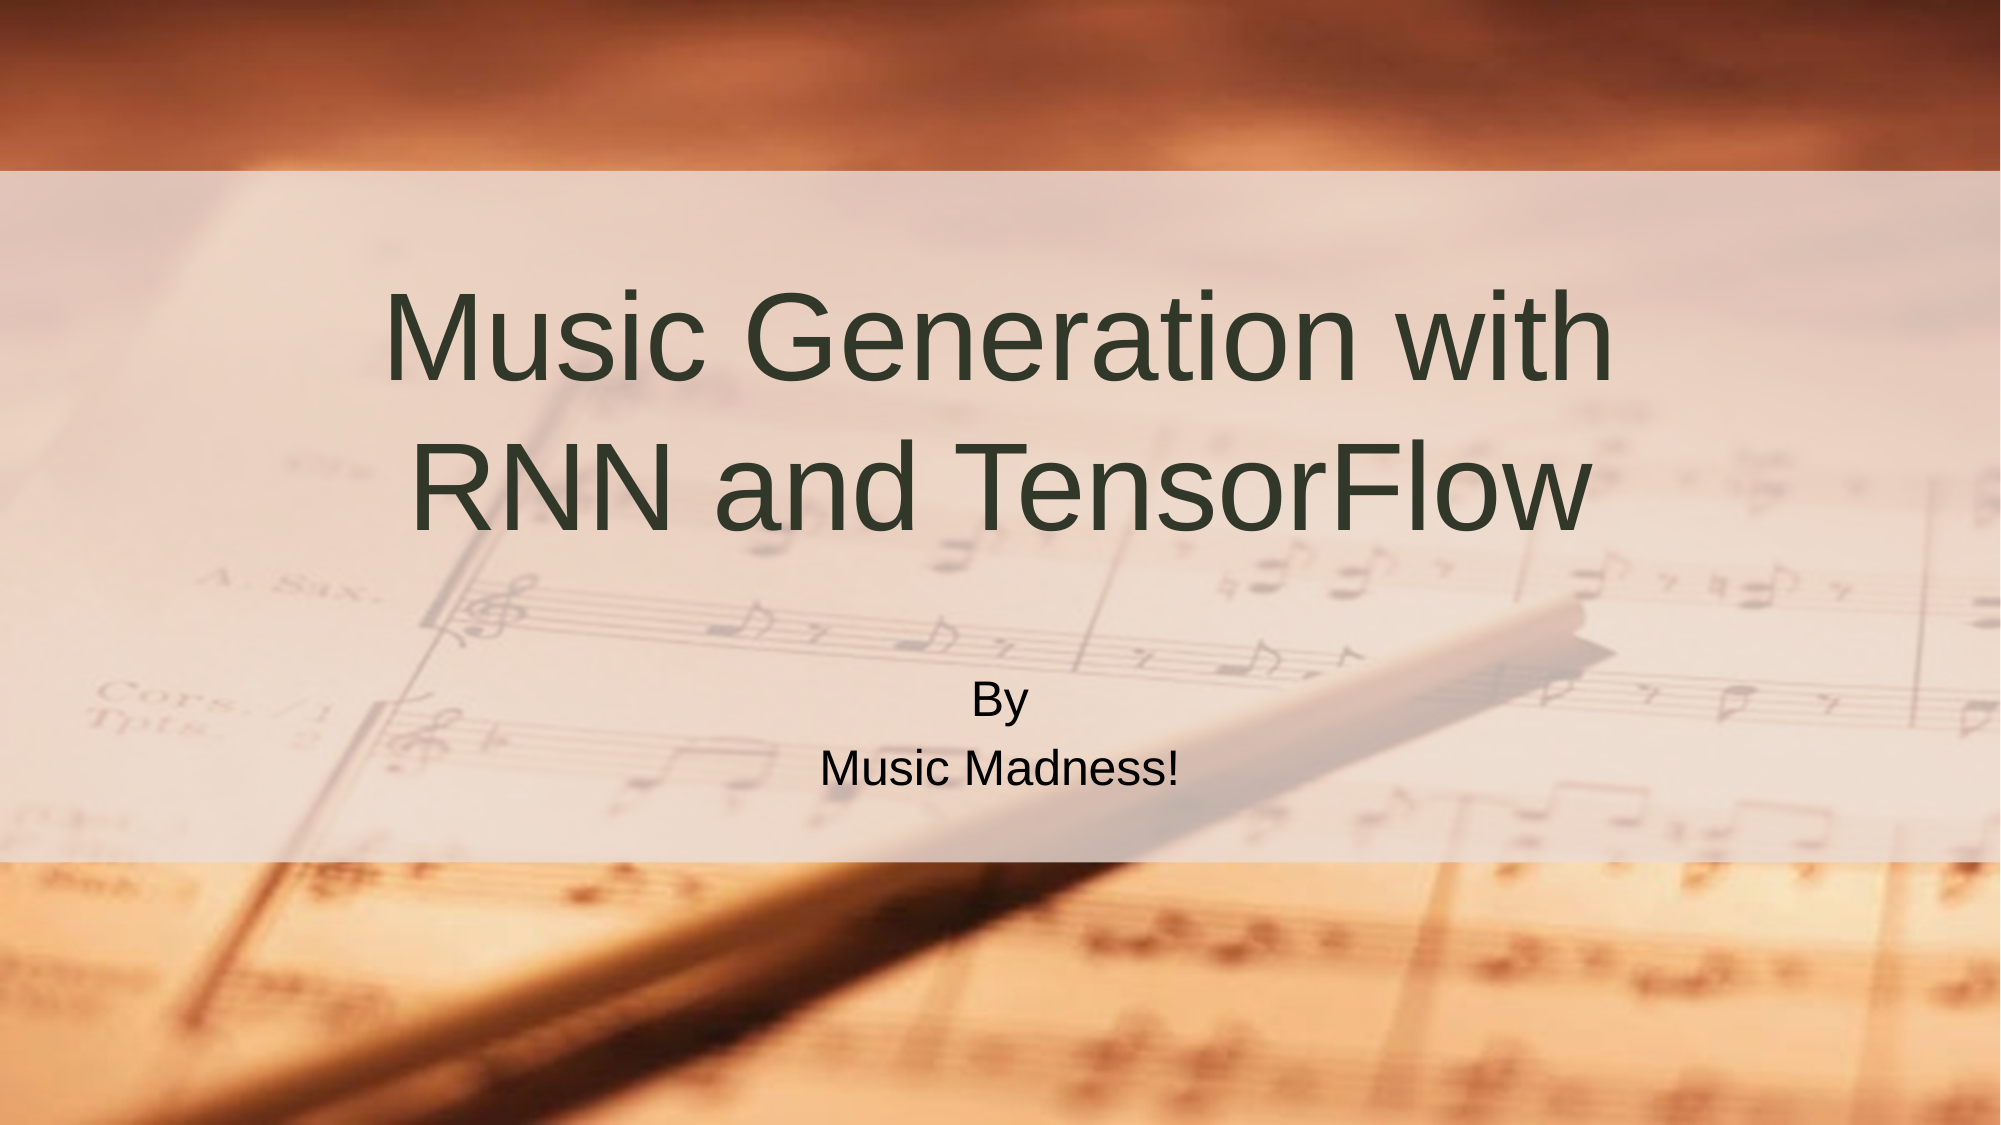

# Music Generation with RNN and TensorFlow

By
Music Madness!